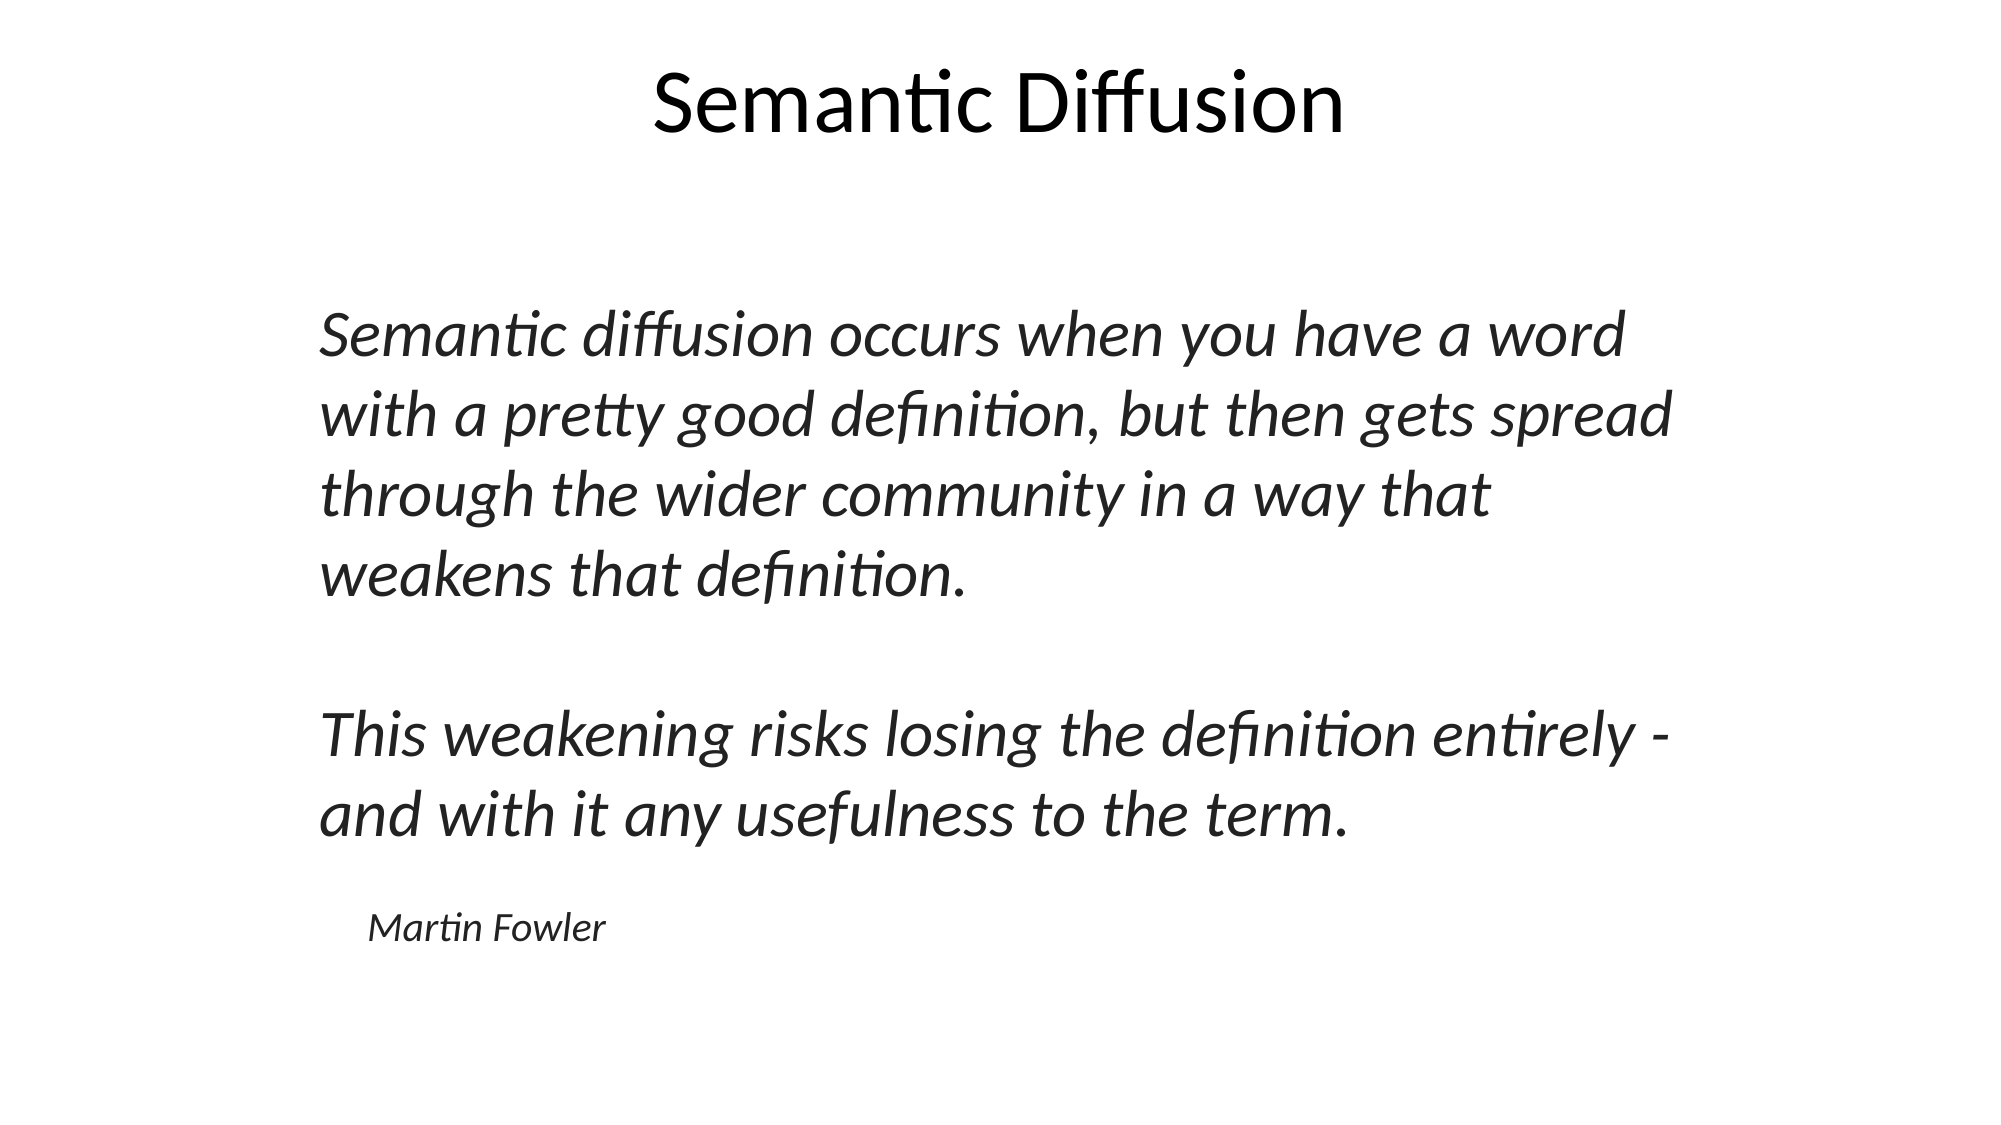

Semantic Diffusion
Semantic diffusion occurs when you have a word with a pretty good definition, but then gets spread through the wider community in a way that weakens that definition.

This weakening risks losing the definition entirely - and with it any usefulness to the term.

     Martin Fowler